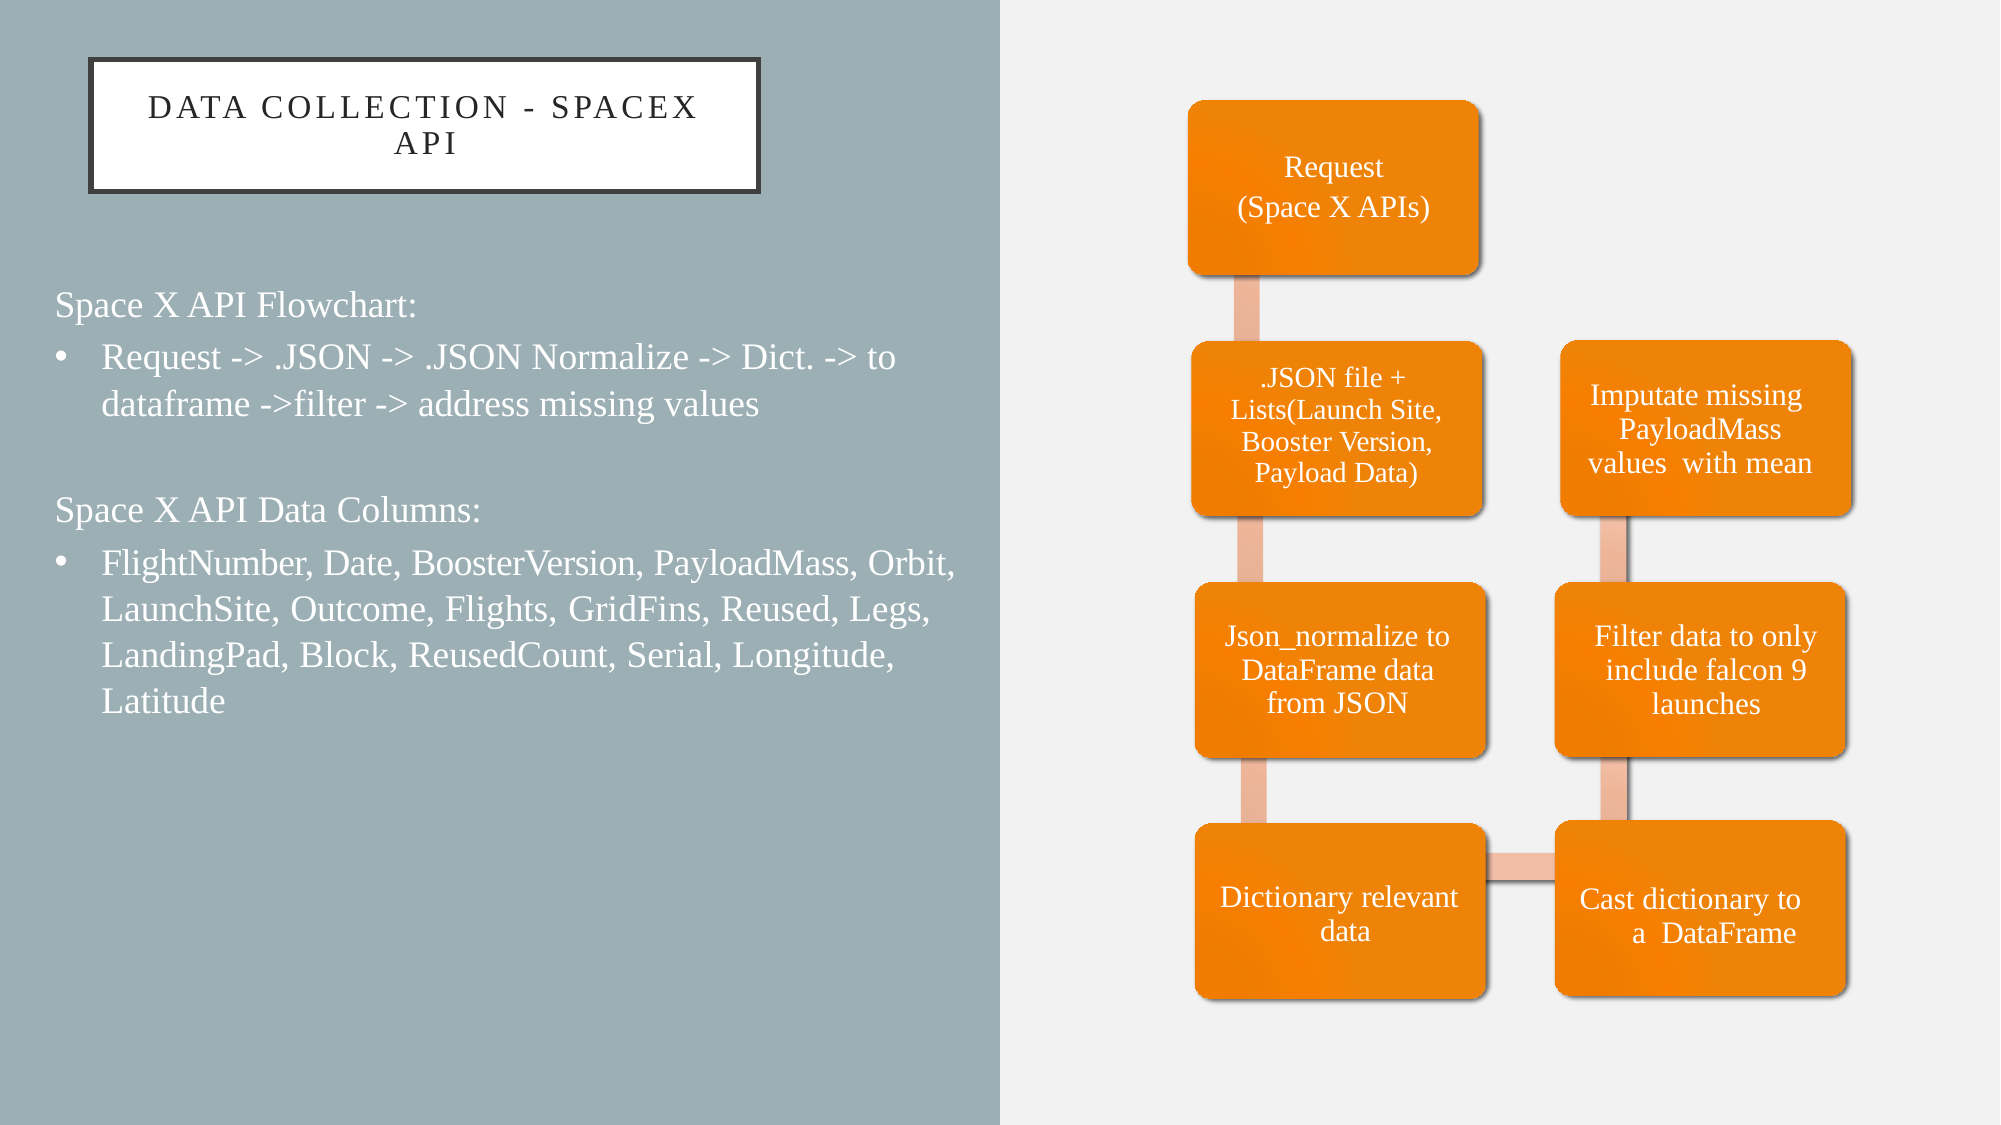

# Data collection - Spacex api

Request
(Space X APIs)

Space X API Flowchart:
Request -> .JSON -> .JSON Normalize -> Dict. -> to dataframe ->filter -> address missing values

Space X API Data Columns:
FlightNumber, Date, BoosterVersion, PayloadMass, Orbit, LaunchSite, Outcome, Flights, GridFins, Reused, Legs, LandingPad, Block, ReusedCount, Serial, Longitude, Latitude

.JSON file +  Lists(Launch Site,  Booster Version,  Payload Data)
Imputate missing  PayloadMass values  with mean

Filter data to only include falcon 9 launches
Json_normalize to  DataFrame data  from JSON

Dictionary relevant  data
Cast dictionary to a  DataFrame